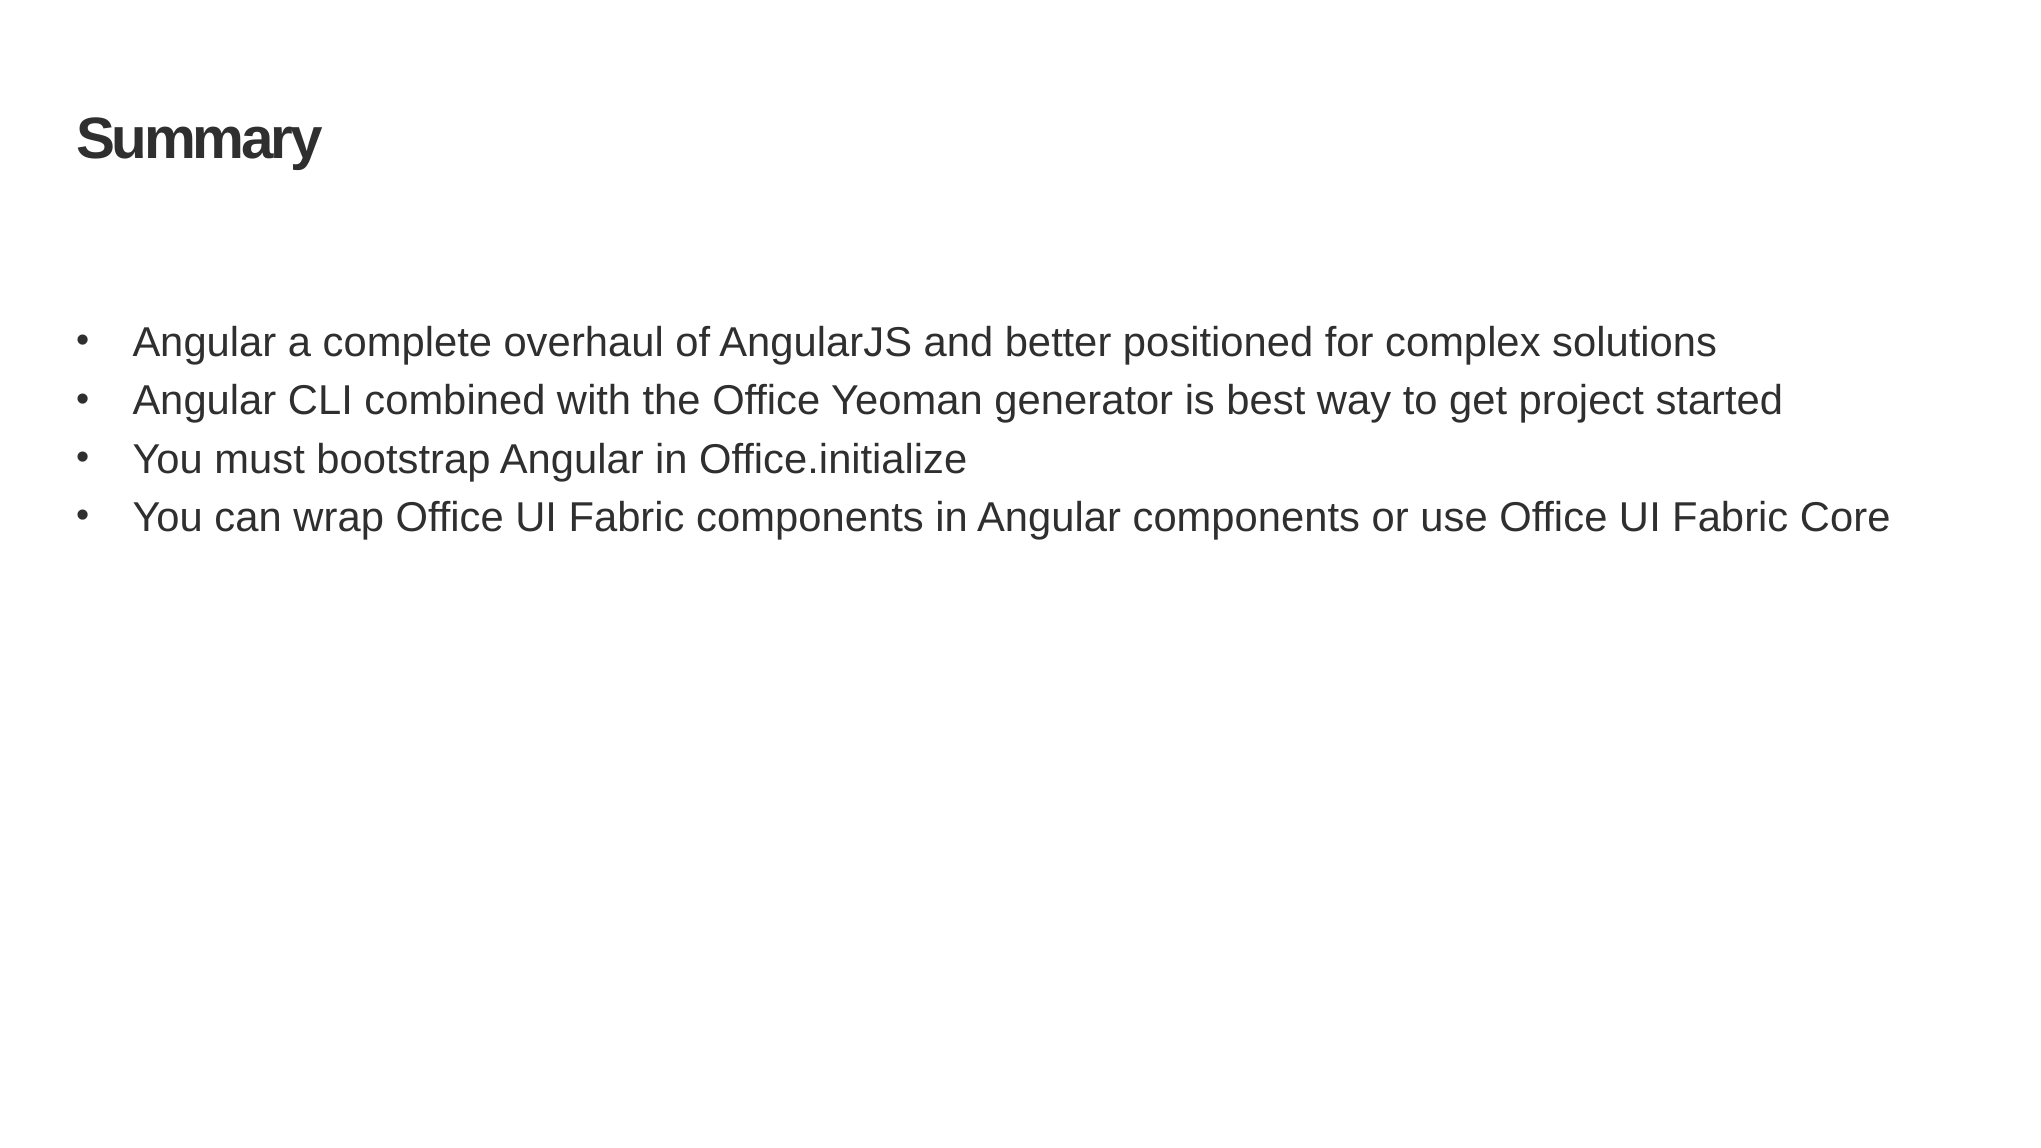

# Summary
Angular a complete overhaul of AngularJS and better positioned for complex solutions
Angular CLI combined with the Office Yeoman generator is best way to get project started
You must bootstrap Angular in Office.initialize
You can wrap Office UI Fabric components in Angular components or use Office UI Fabric Core